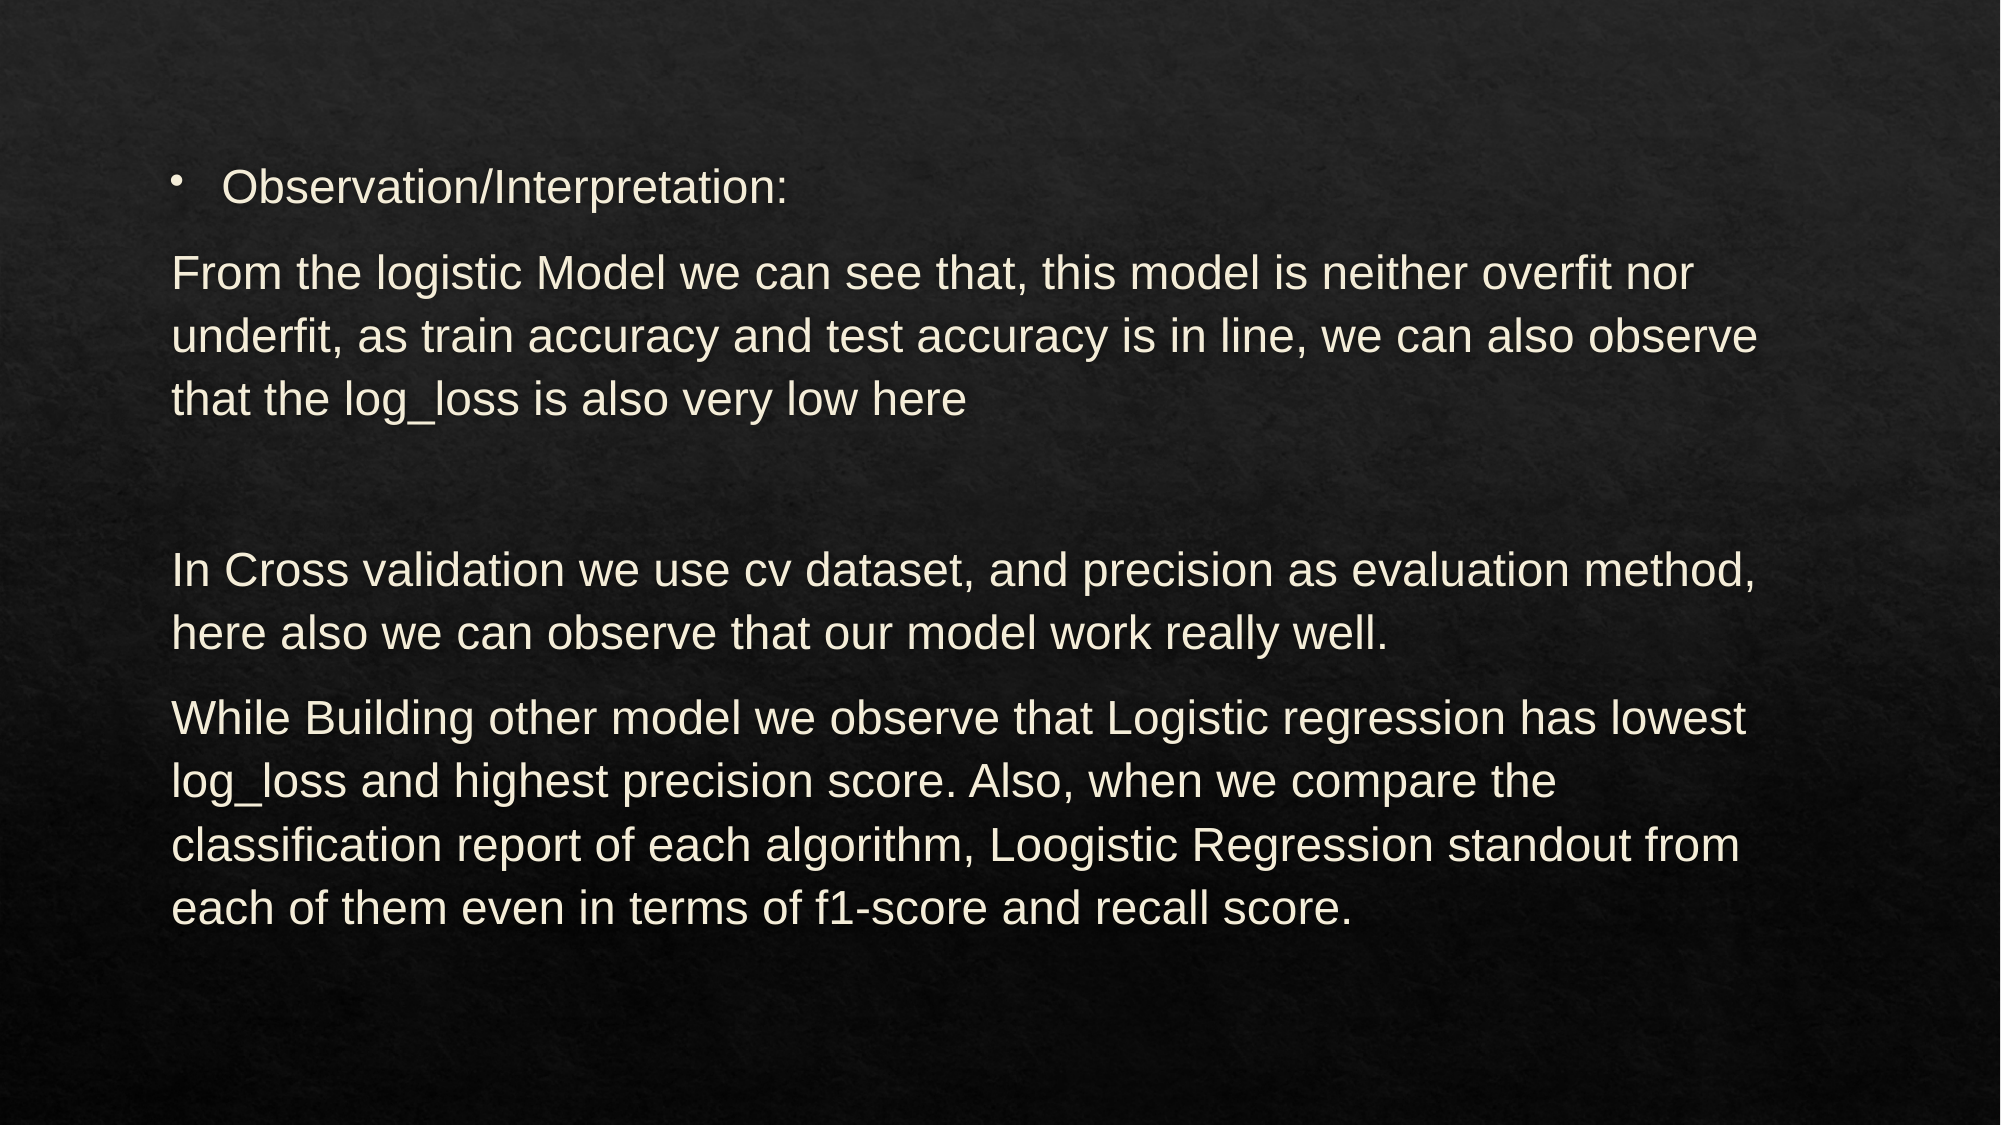

Observation/Interpretation:
From the logistic Model we can see that, this model is neither overfit nor underfit, as train accuracy and test accuracy is in line, we can also observe that the log_loss is also very low here

In Cross validation we use cv dataset, and precision as evaluation method, here also we can observe that our model work really well.
While Building other model we observe that Logistic regression has lowest log_loss and highest precision score. Also, when we compare the classification report of each algorithm, Loogistic Regression standout from each of them even in terms of f1-score and recall score.